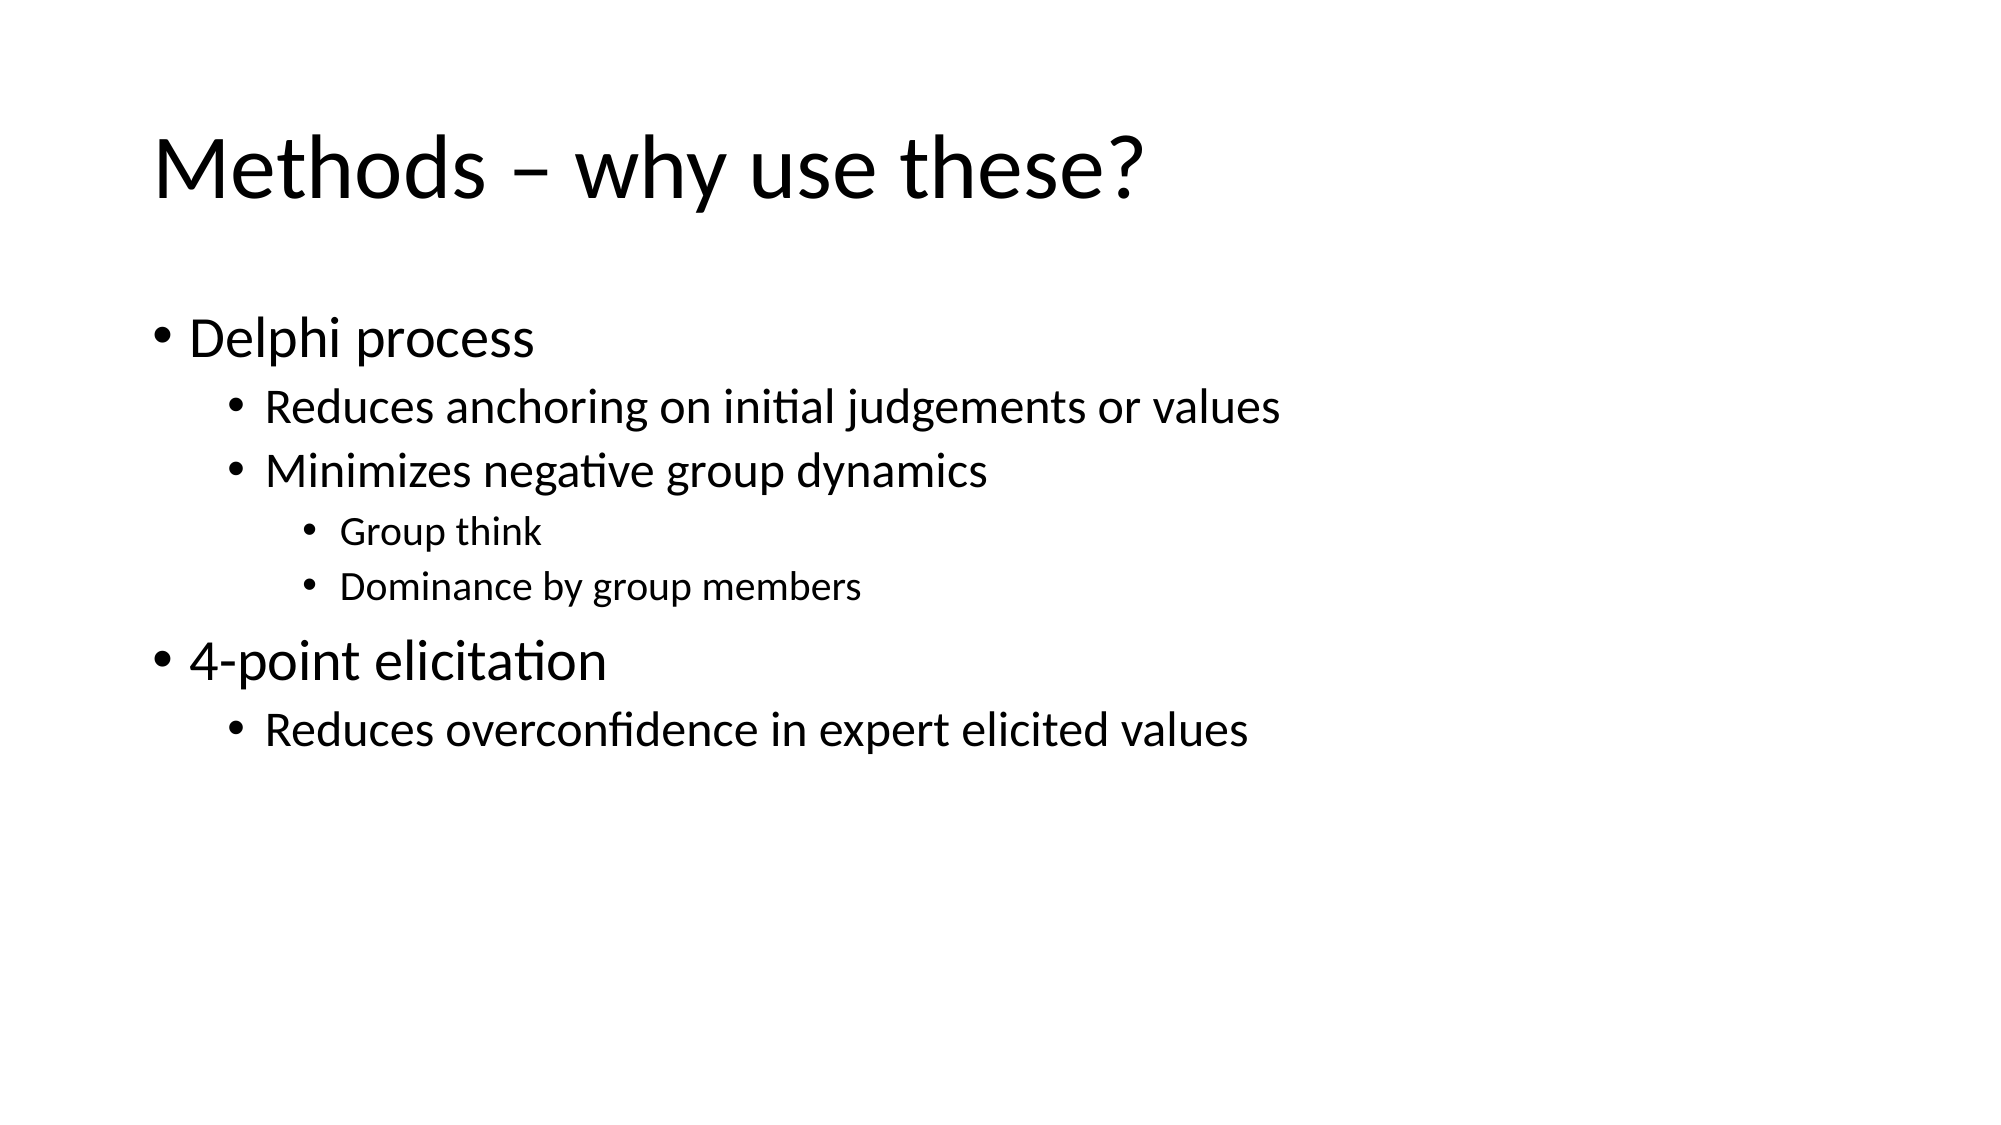

# Methods – why use these?
Delphi process
Reduces anchoring on initial judgements or values
Minimizes negative group dynamics
Group think
Dominance by group members
4-point elicitation
Reduces overconfidence in expert elicited values